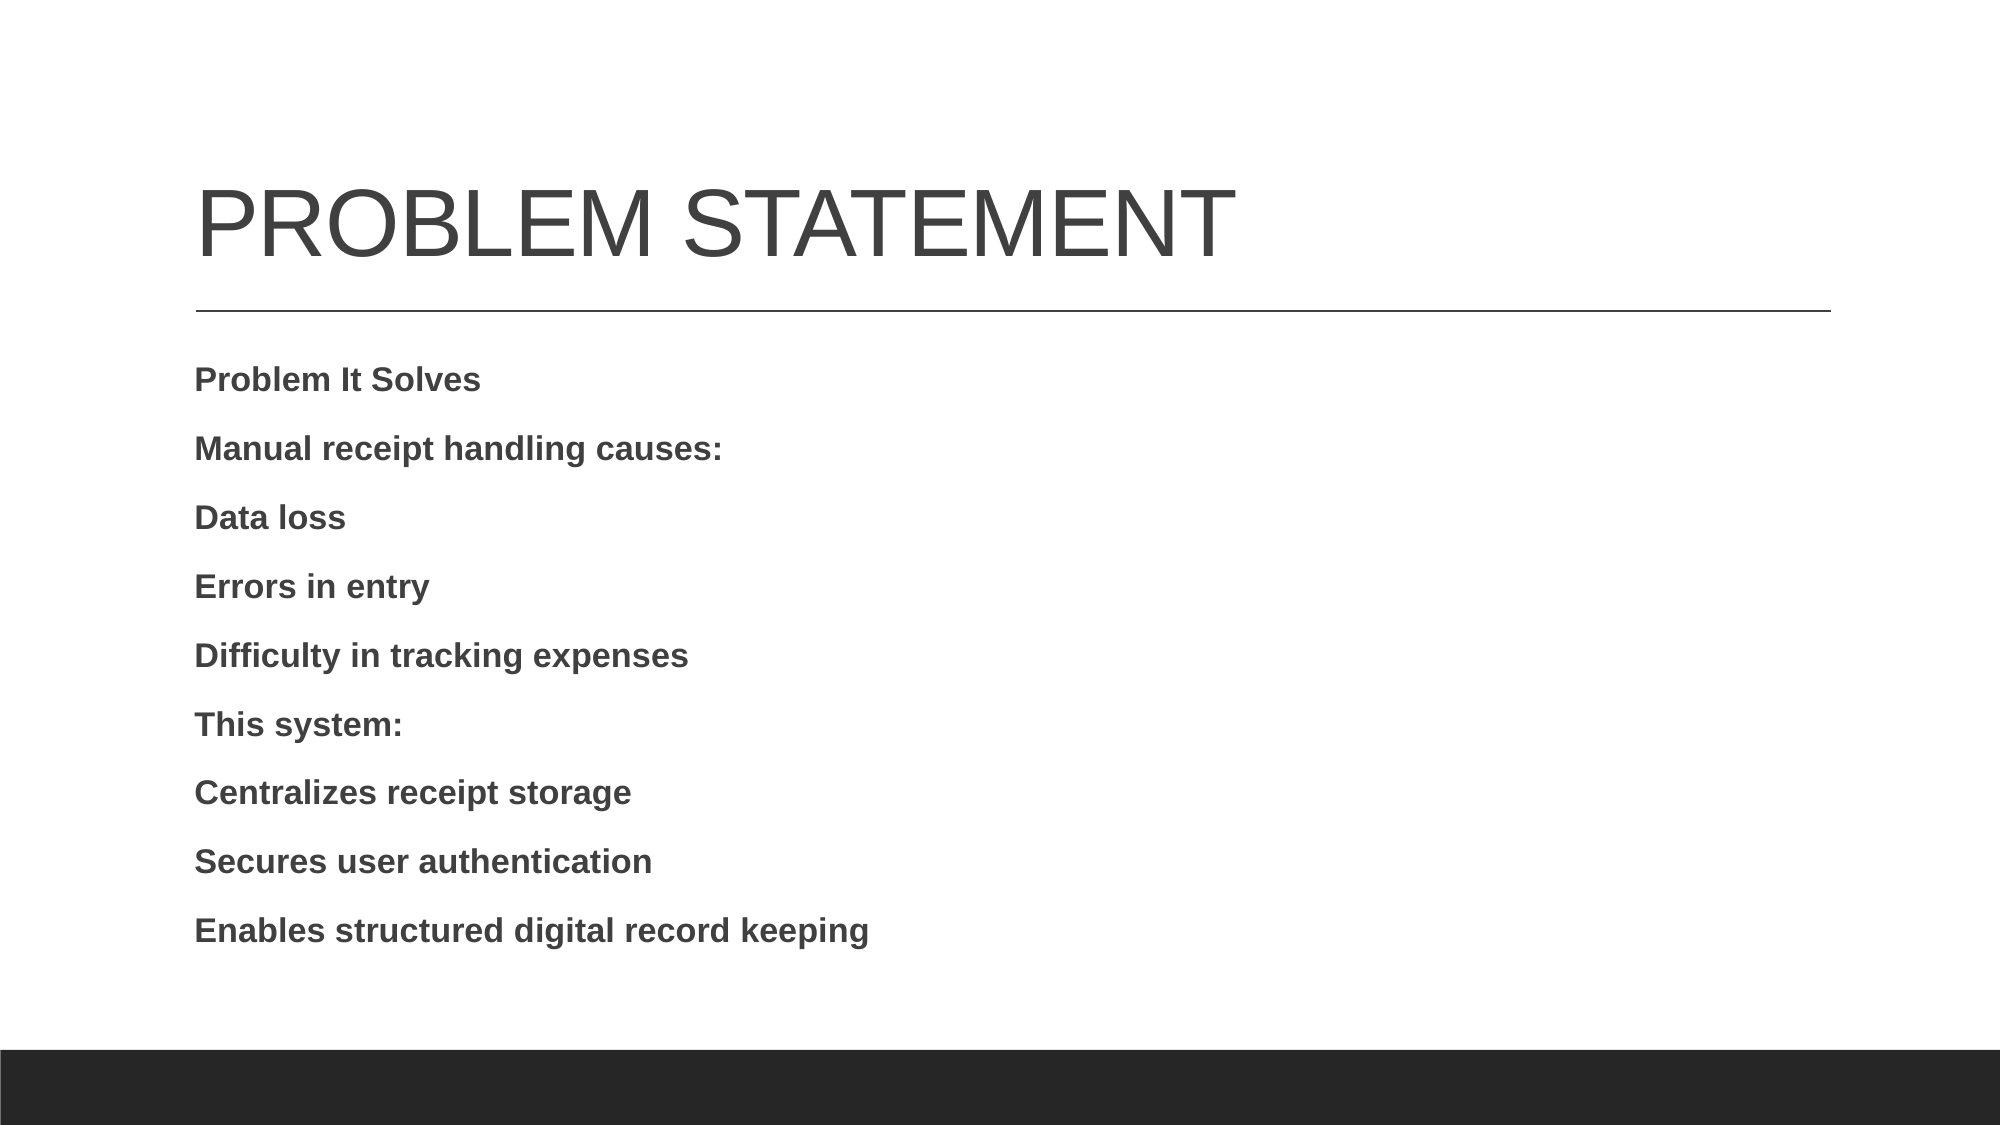

# PROBLEM STATEMENT
Problem It Solves
Manual receipt handling causes:
Data loss
Errors in entry
Difficulty in tracking expenses
This system:
Centralizes receipt storage
Secures user authentication
Enables structured digital record keeping